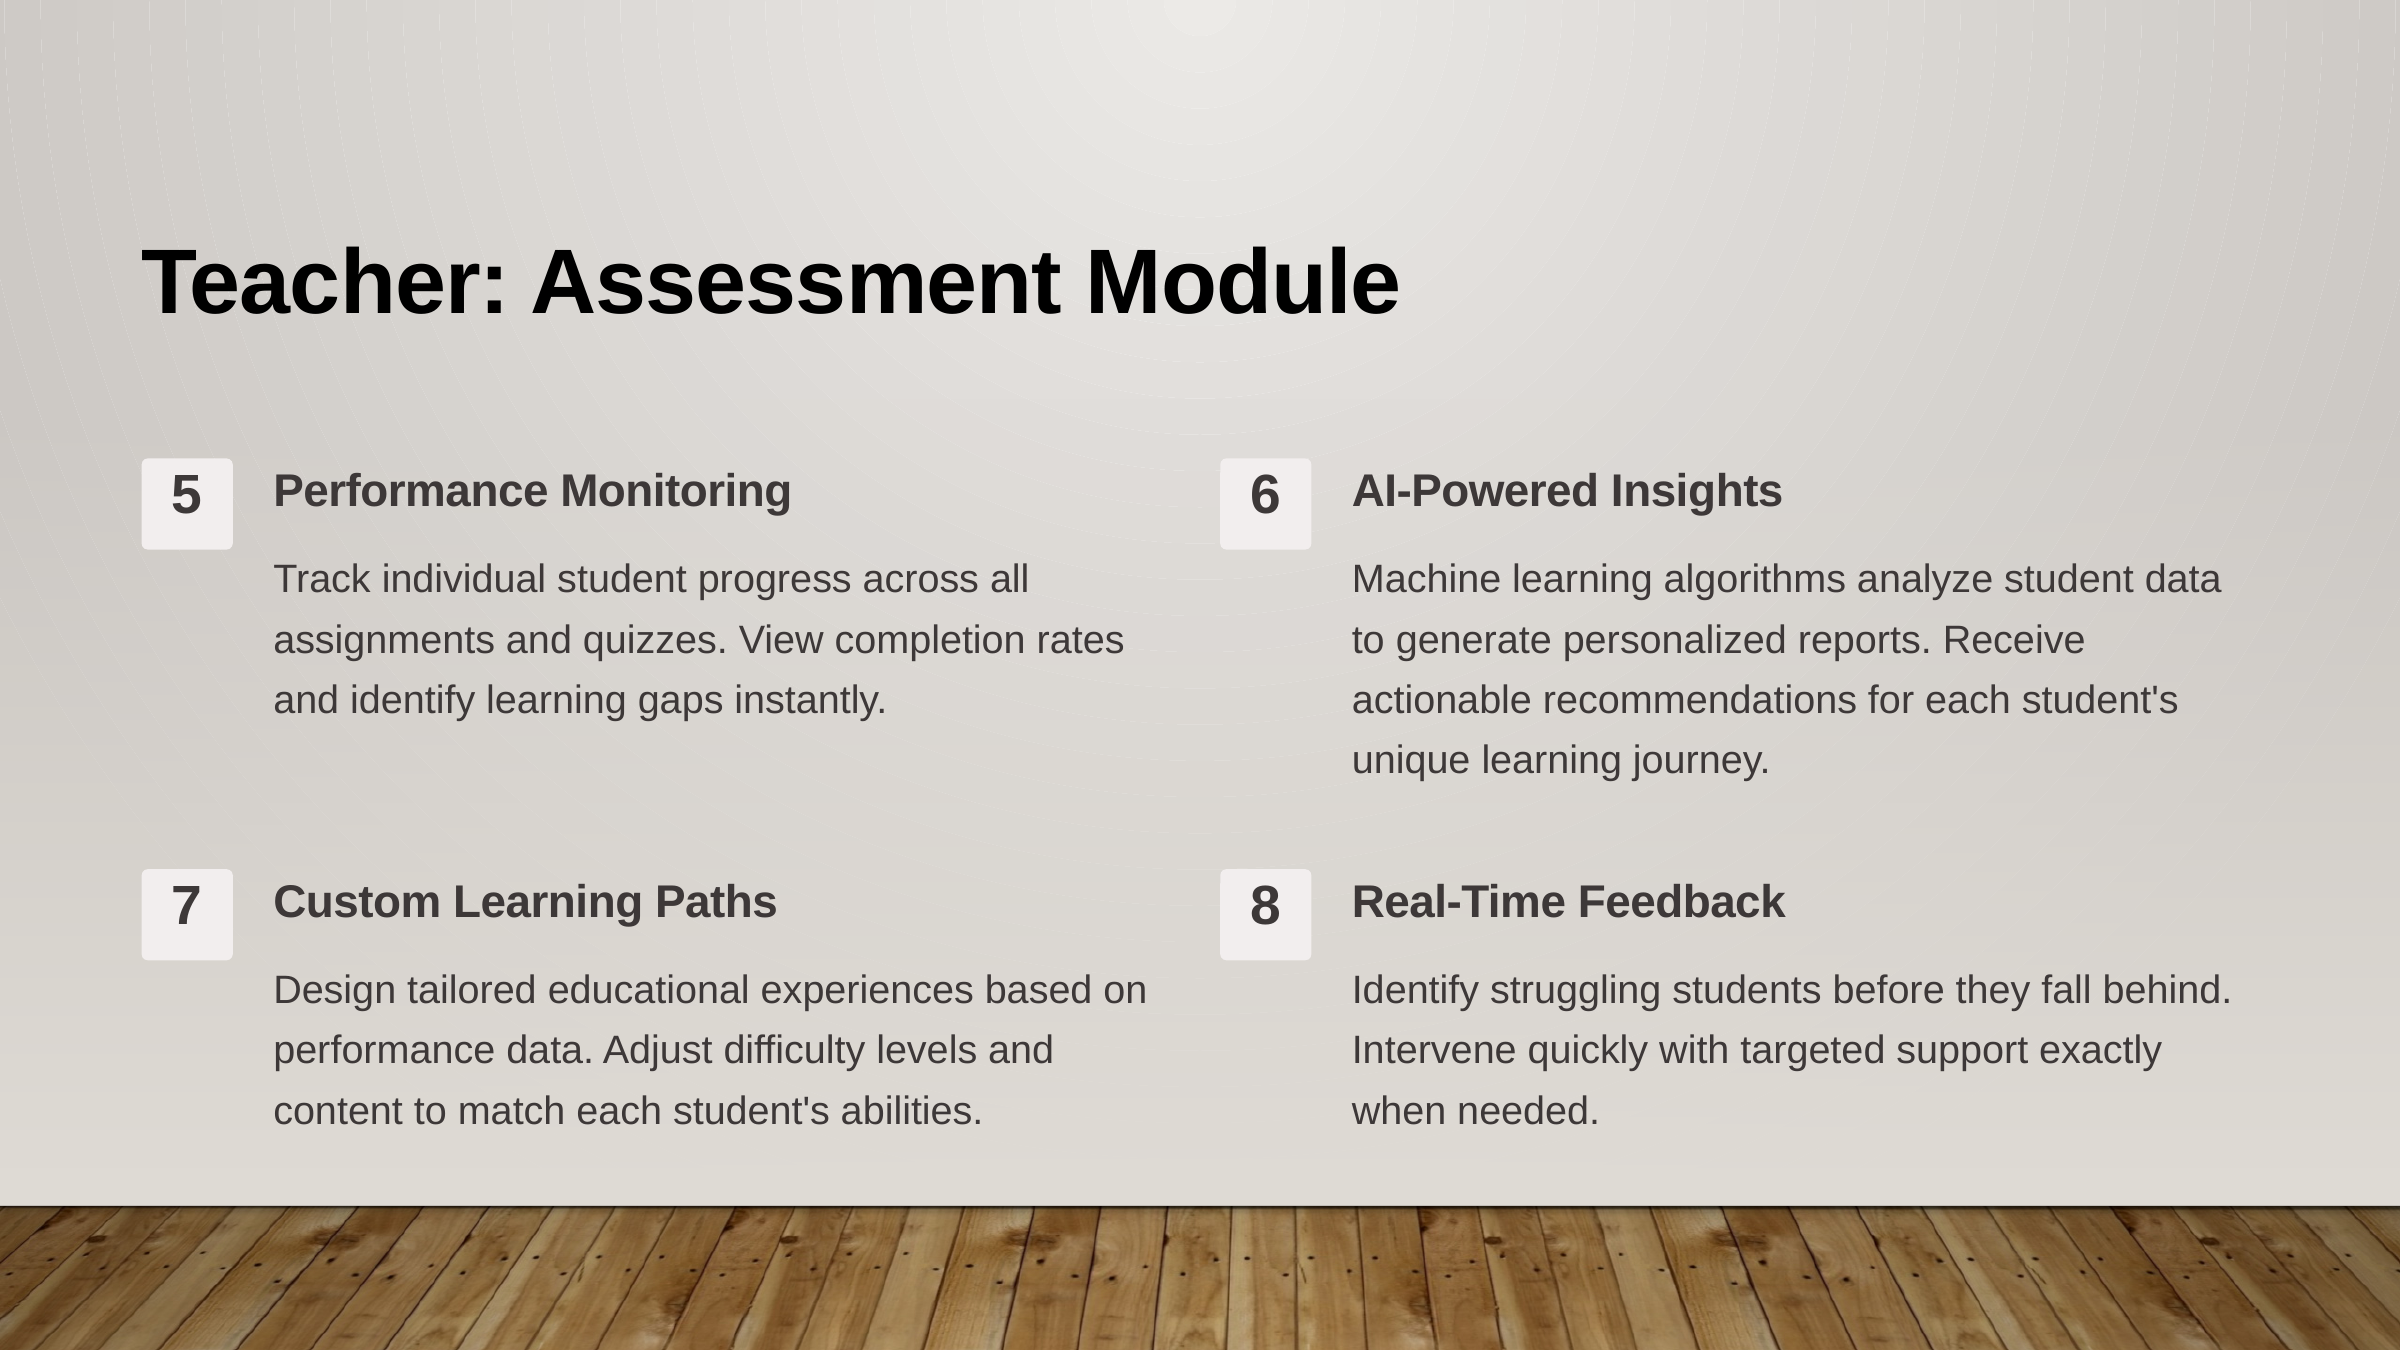

Teacher: Assessment Module

Performance Monitoring

AI-Powered Insights
5
6
Track individual student progress across all assignments and quizzes. View completion rates and identify learning gaps instantly.
Machine learning algorithms analyze student data to generate personalized reports. Receive actionable recommendations for each student's unique learning journey.

Custom Learning Paths

Real-Time Feedback
7
8
Design tailored educational experiences based on performance data. Adjust difficulty levels and content to match each student's abilities.
Identify struggling students before they fall behind. Intervene quickly with targeted support exactly when needed.